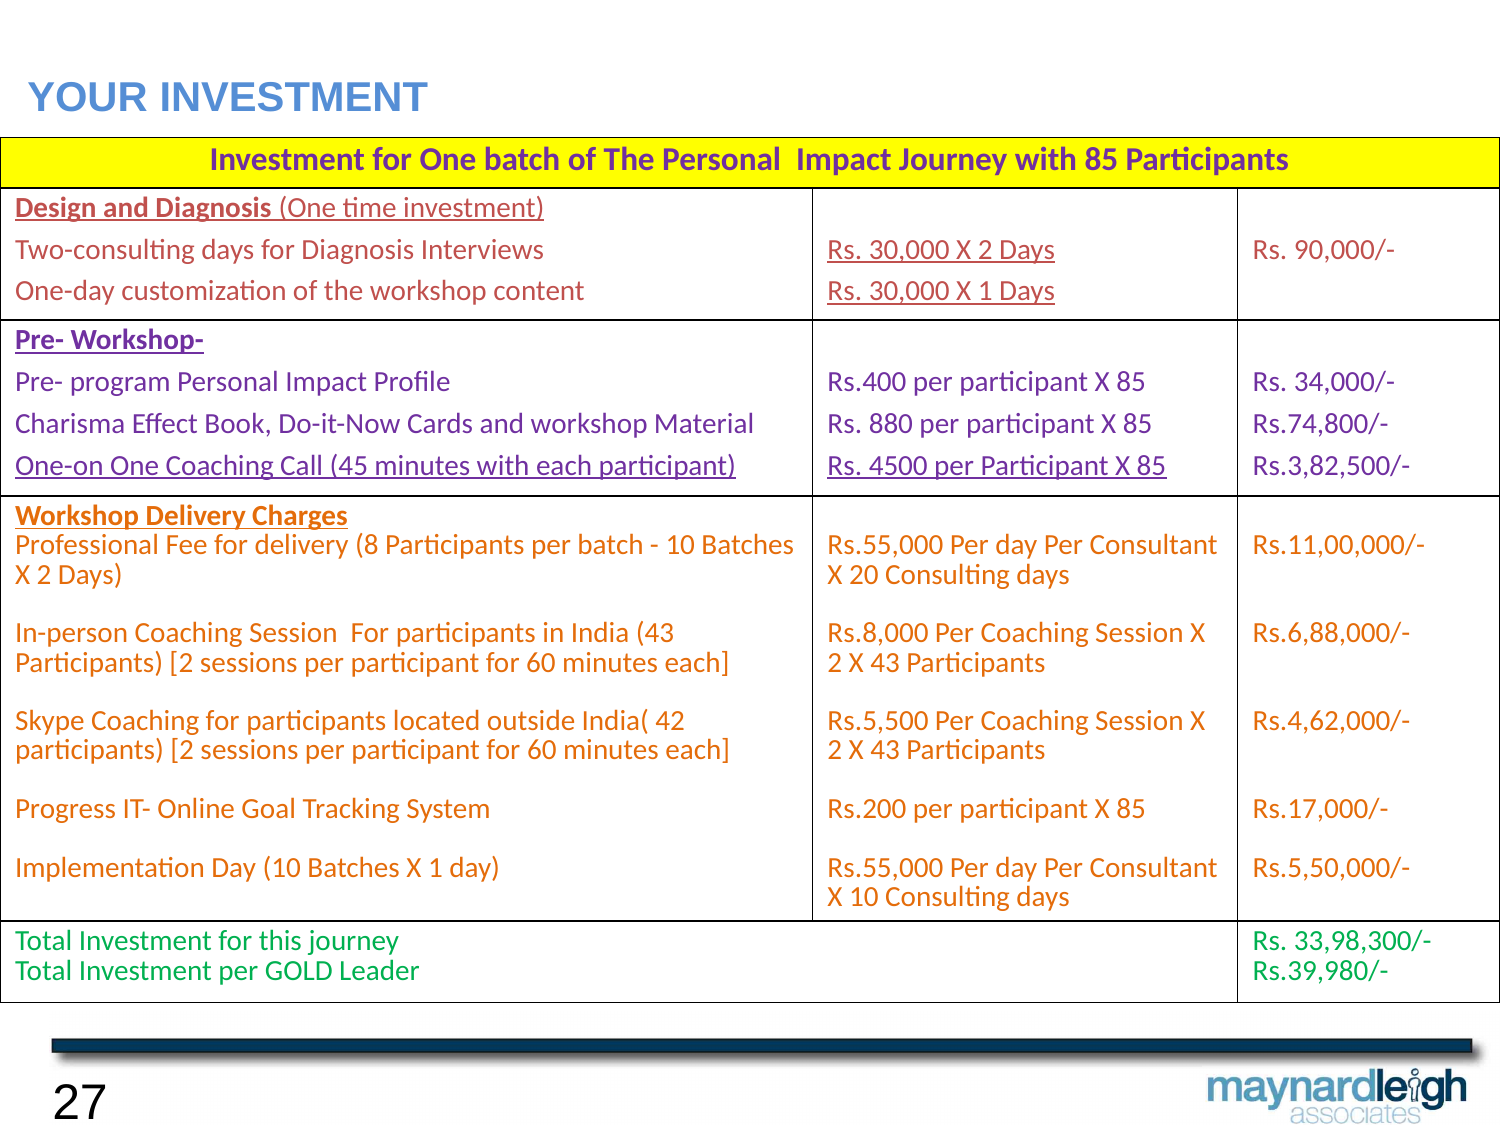

Your Investment
| Investment for One batch of The Personal Impact Journey with 85 Participants |  |  |
| --- | --- | --- |
| Design and Diagnosis (One time investment) Two-consulting days for Diagnosis Interviews One-day customization of the workshop content | Rs. 30,000 X 2 Days Rs. 30,000 X 1 Days | Rs. 90,000/- |
| Pre- Workshop- Pre- program Personal Impact Profile Charisma Effect Book, Do-it-Now Cards and workshop Material One-on One Coaching Call (45 minutes with each participant) | Rs.400 per participant X 85 Rs. 880 per participant X 85 Rs. 4500 per Participant X 85 | Rs. 34,000/- Rs.74,800/- Rs.3,82,500/- |
| Workshop Delivery Charges Professional Fee for delivery (8 Participants per batch - 10 Batches X 2 Days) In-person Coaching Session For participants in India (43 Participants) [2 sessions per participant for 60 minutes each] Skype Coaching for participants located outside India( 42 participants) [2 sessions per participant for 60 minutes each] Progress IT- Online Goal Tracking System Implementation Day (10 Batches X 1 day) | Rs.55,000 Per day Per Consultant X 20 Consulting days Rs.8,000 Per Coaching Session X 2 X 43 Participants Rs.5,500 Per Coaching Session X 2 X 43 Participants Rs.200 per participant X 85 Rs.55,000 Per day Per Consultant X 10 Consulting days | Rs.11,00,000/- Rs.6,88,000/- Rs.4,62,000/- Rs.17,000/- Rs.5,50,000/- |
| Total Investment for this journey Total Investment per GOLD Leader |  | Rs. 33,98,300/- Rs.39,980/- |